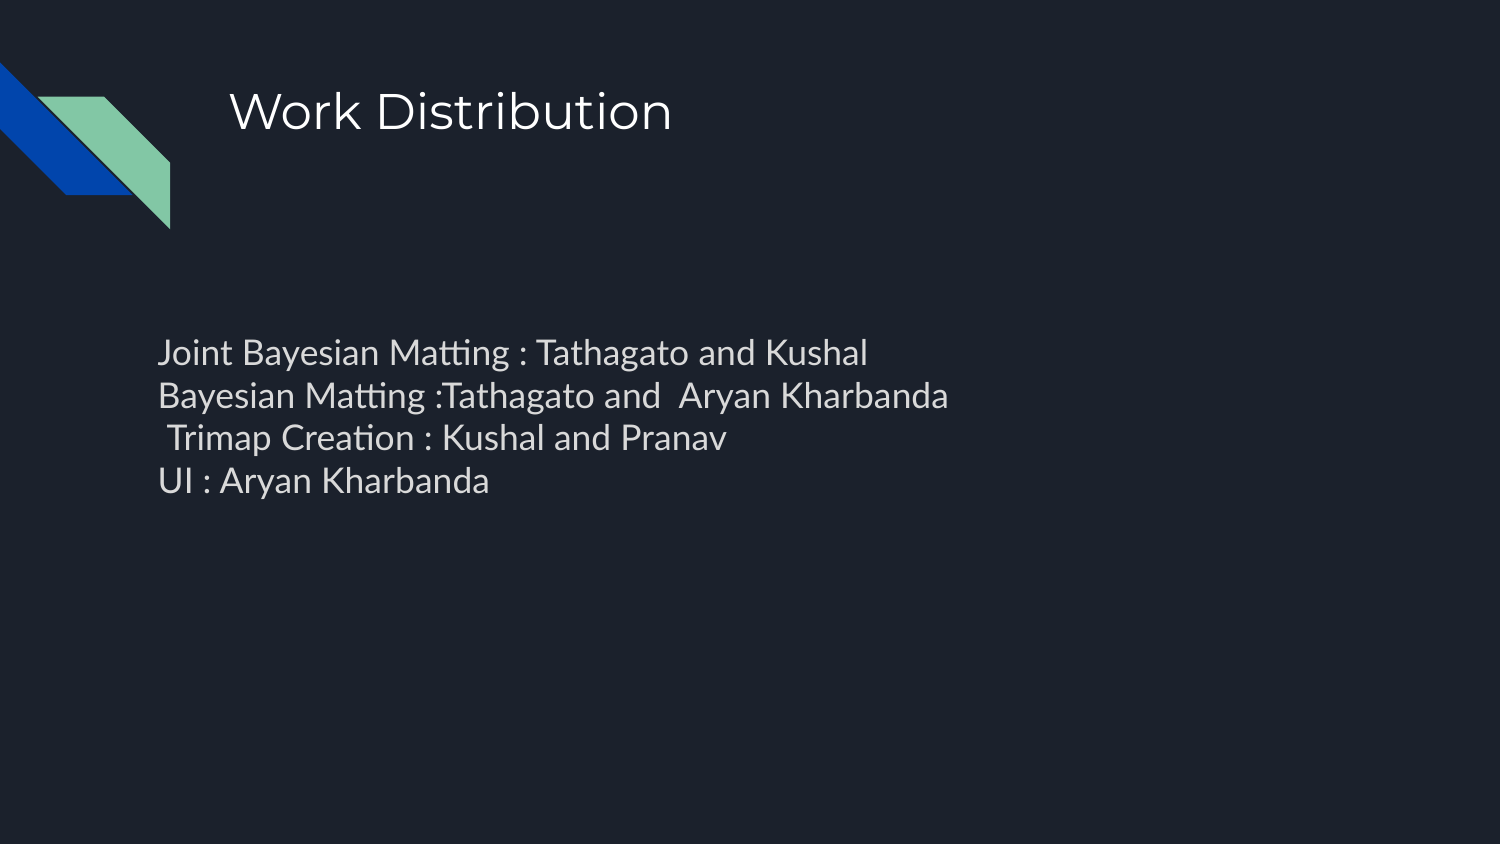

# Work Distribution

Joint Bayesian Matting : Tathagato and Kushal
Bayesian Matting :Tathagato and  Aryan Kharbanda
 Trimap Creation : Kushal and Pranav
UI : Aryan Kharbanda